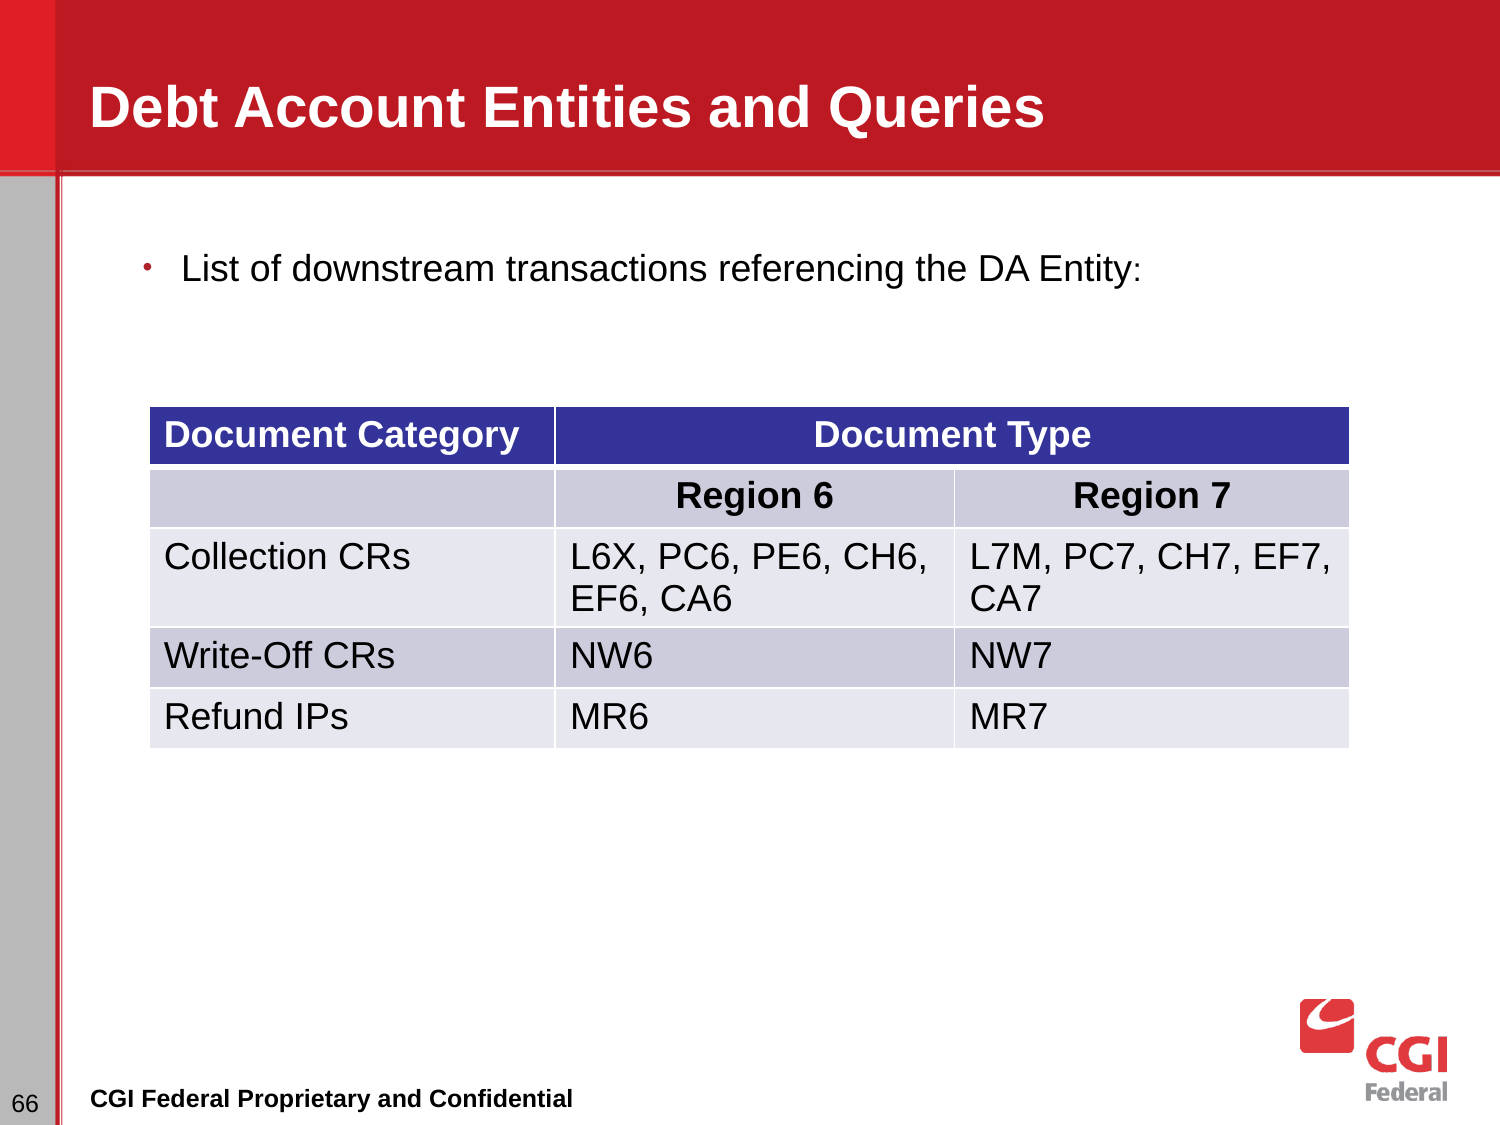

# Debt Account Entities and Queries
List of downstream transactions referencing the DA Entity:

| Document Category | Document Type |  |
| --- | --- | --- |
|  | Region 6 | Region 7 |
| Collection CRs | L6X, PC6, PE6, CH6, EF6, CA6 | L7M, PC7, CH7, EF7, CA7 |
| Write-Off CRs | NW6 | NW7 |
| Refund IPs | MR6 | MR7 |
66
CGI Federal Proprietary and Confidential